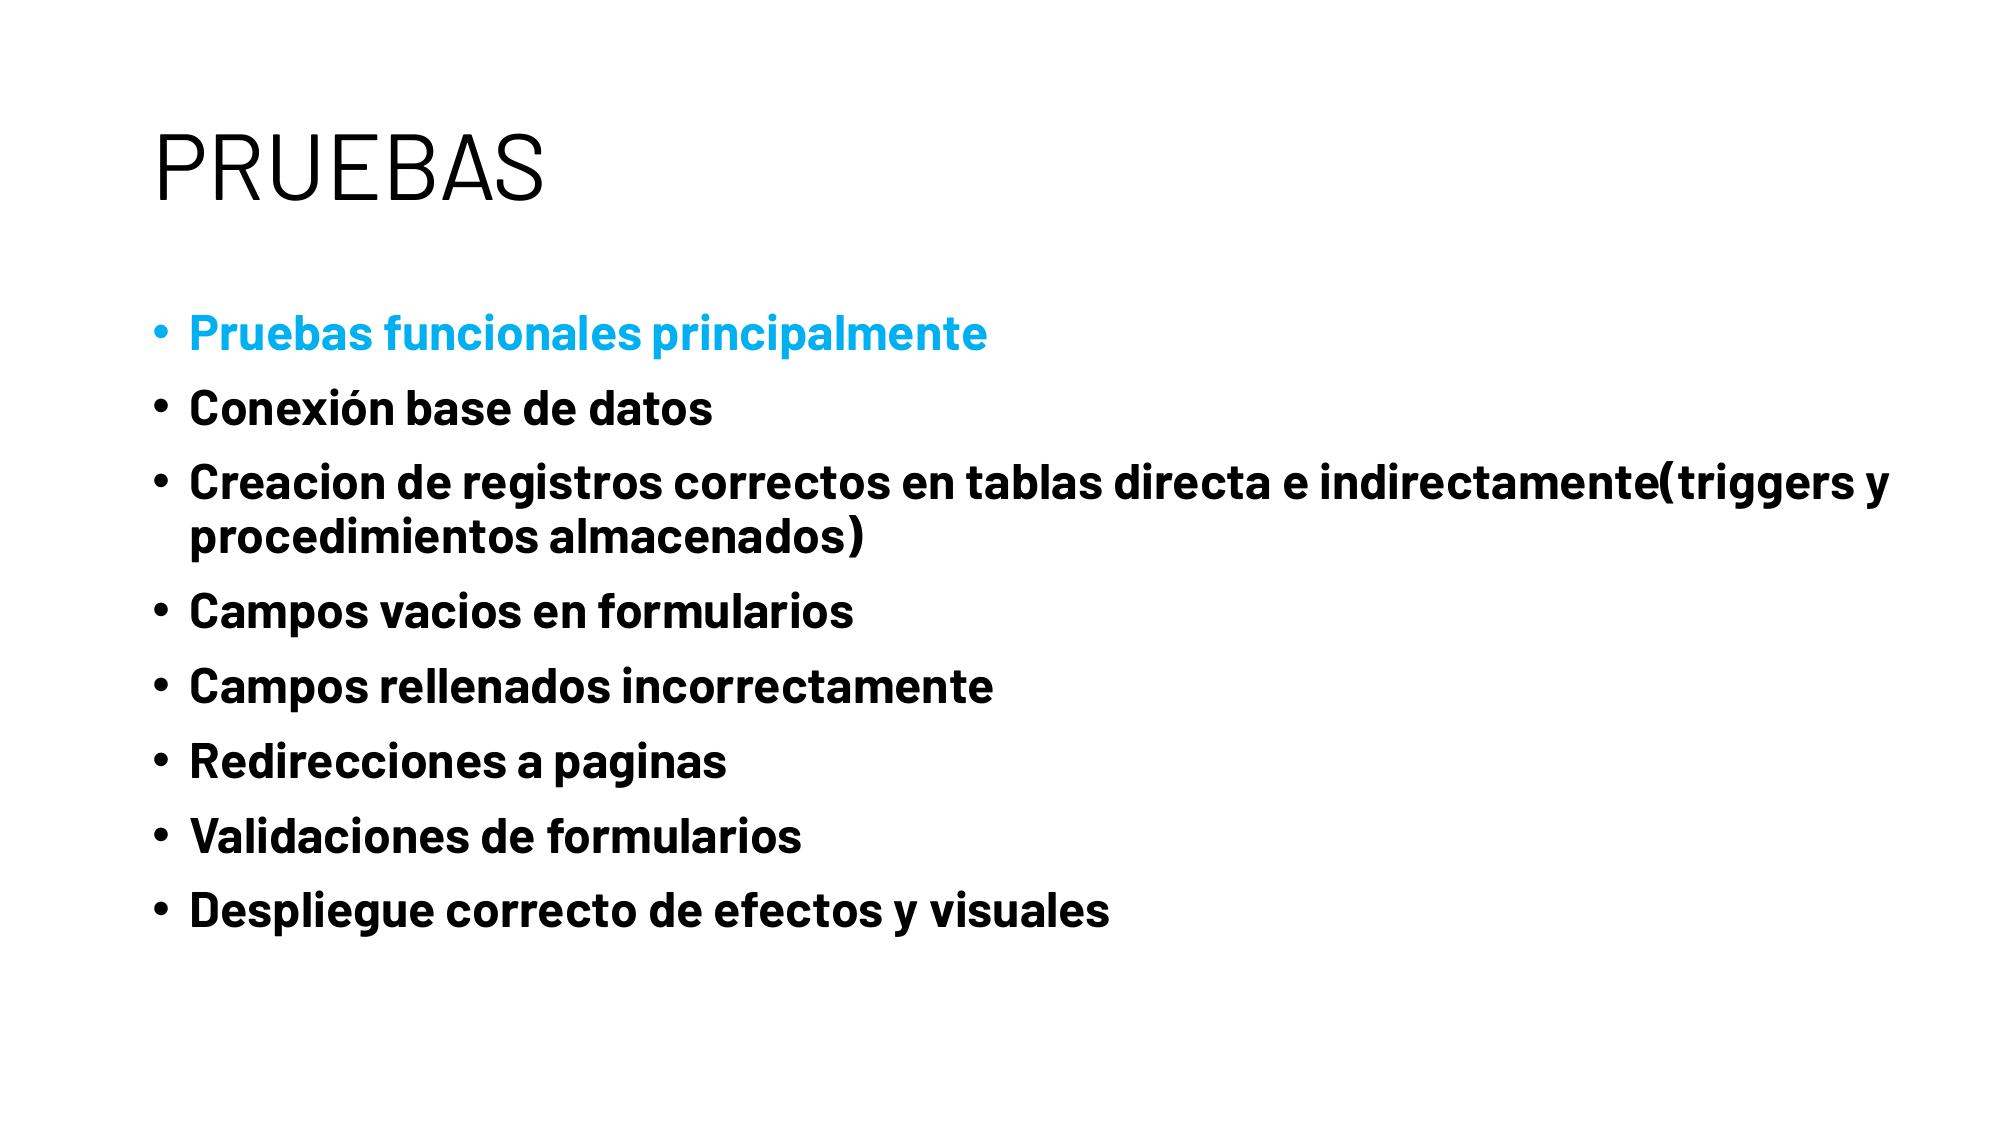

# PRUEBAS
Pruebas funcionales principalmente
Conexión base de datos
Creacion de registros correctos en tablas directa e indirectamente(triggers y procedimientos almacenados)
Campos vacios en formularios
Campos rellenados incorrectamente
Redirecciones a paginas
Validaciones de formularios
Despliegue correcto de efectos y visuales